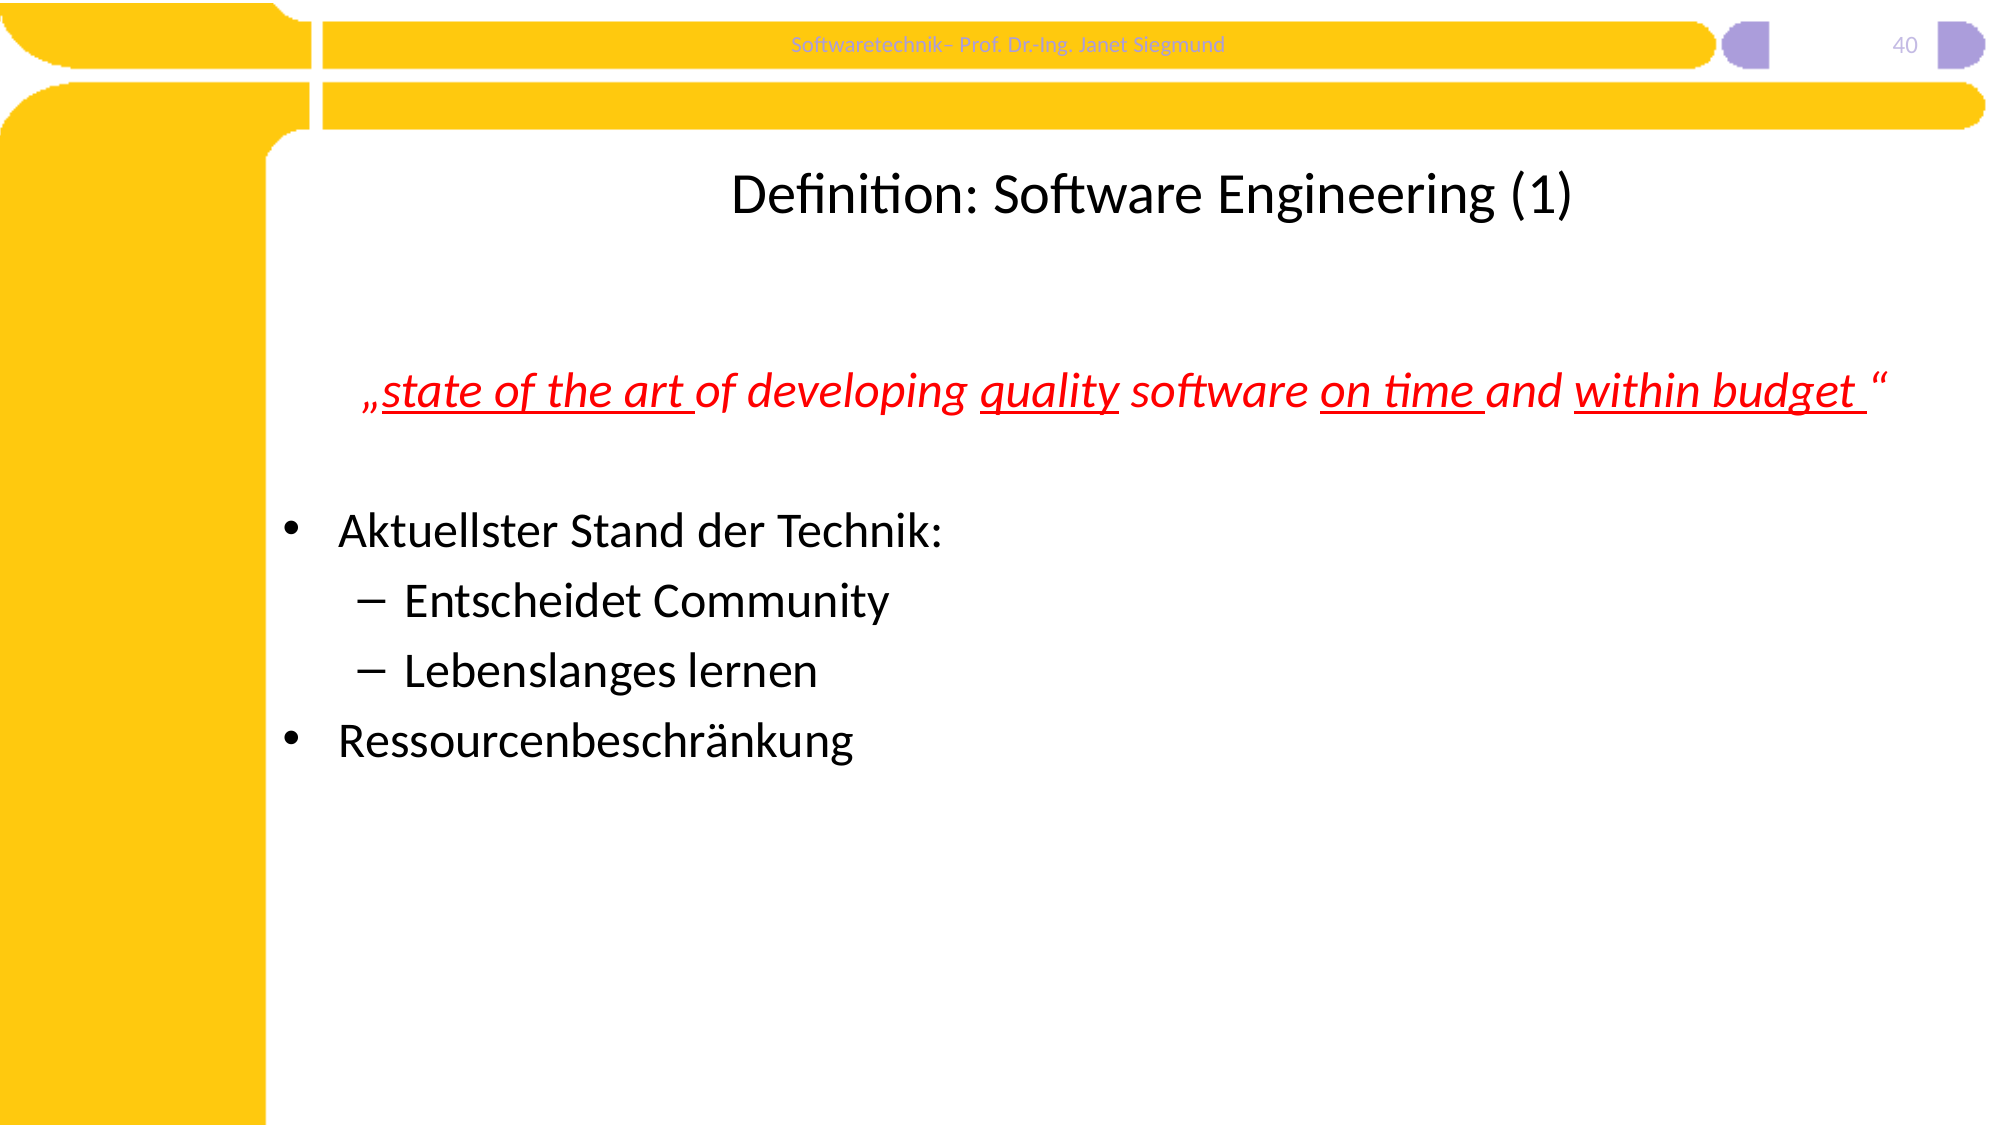

40
# Definition: Software Engineering (1)
„state of the art of developing quality software on time and within budget “

Aktuellster Stand der Technik:
Entscheidet Community
Lebenslanges lernen
Ressourcenbeschränkung